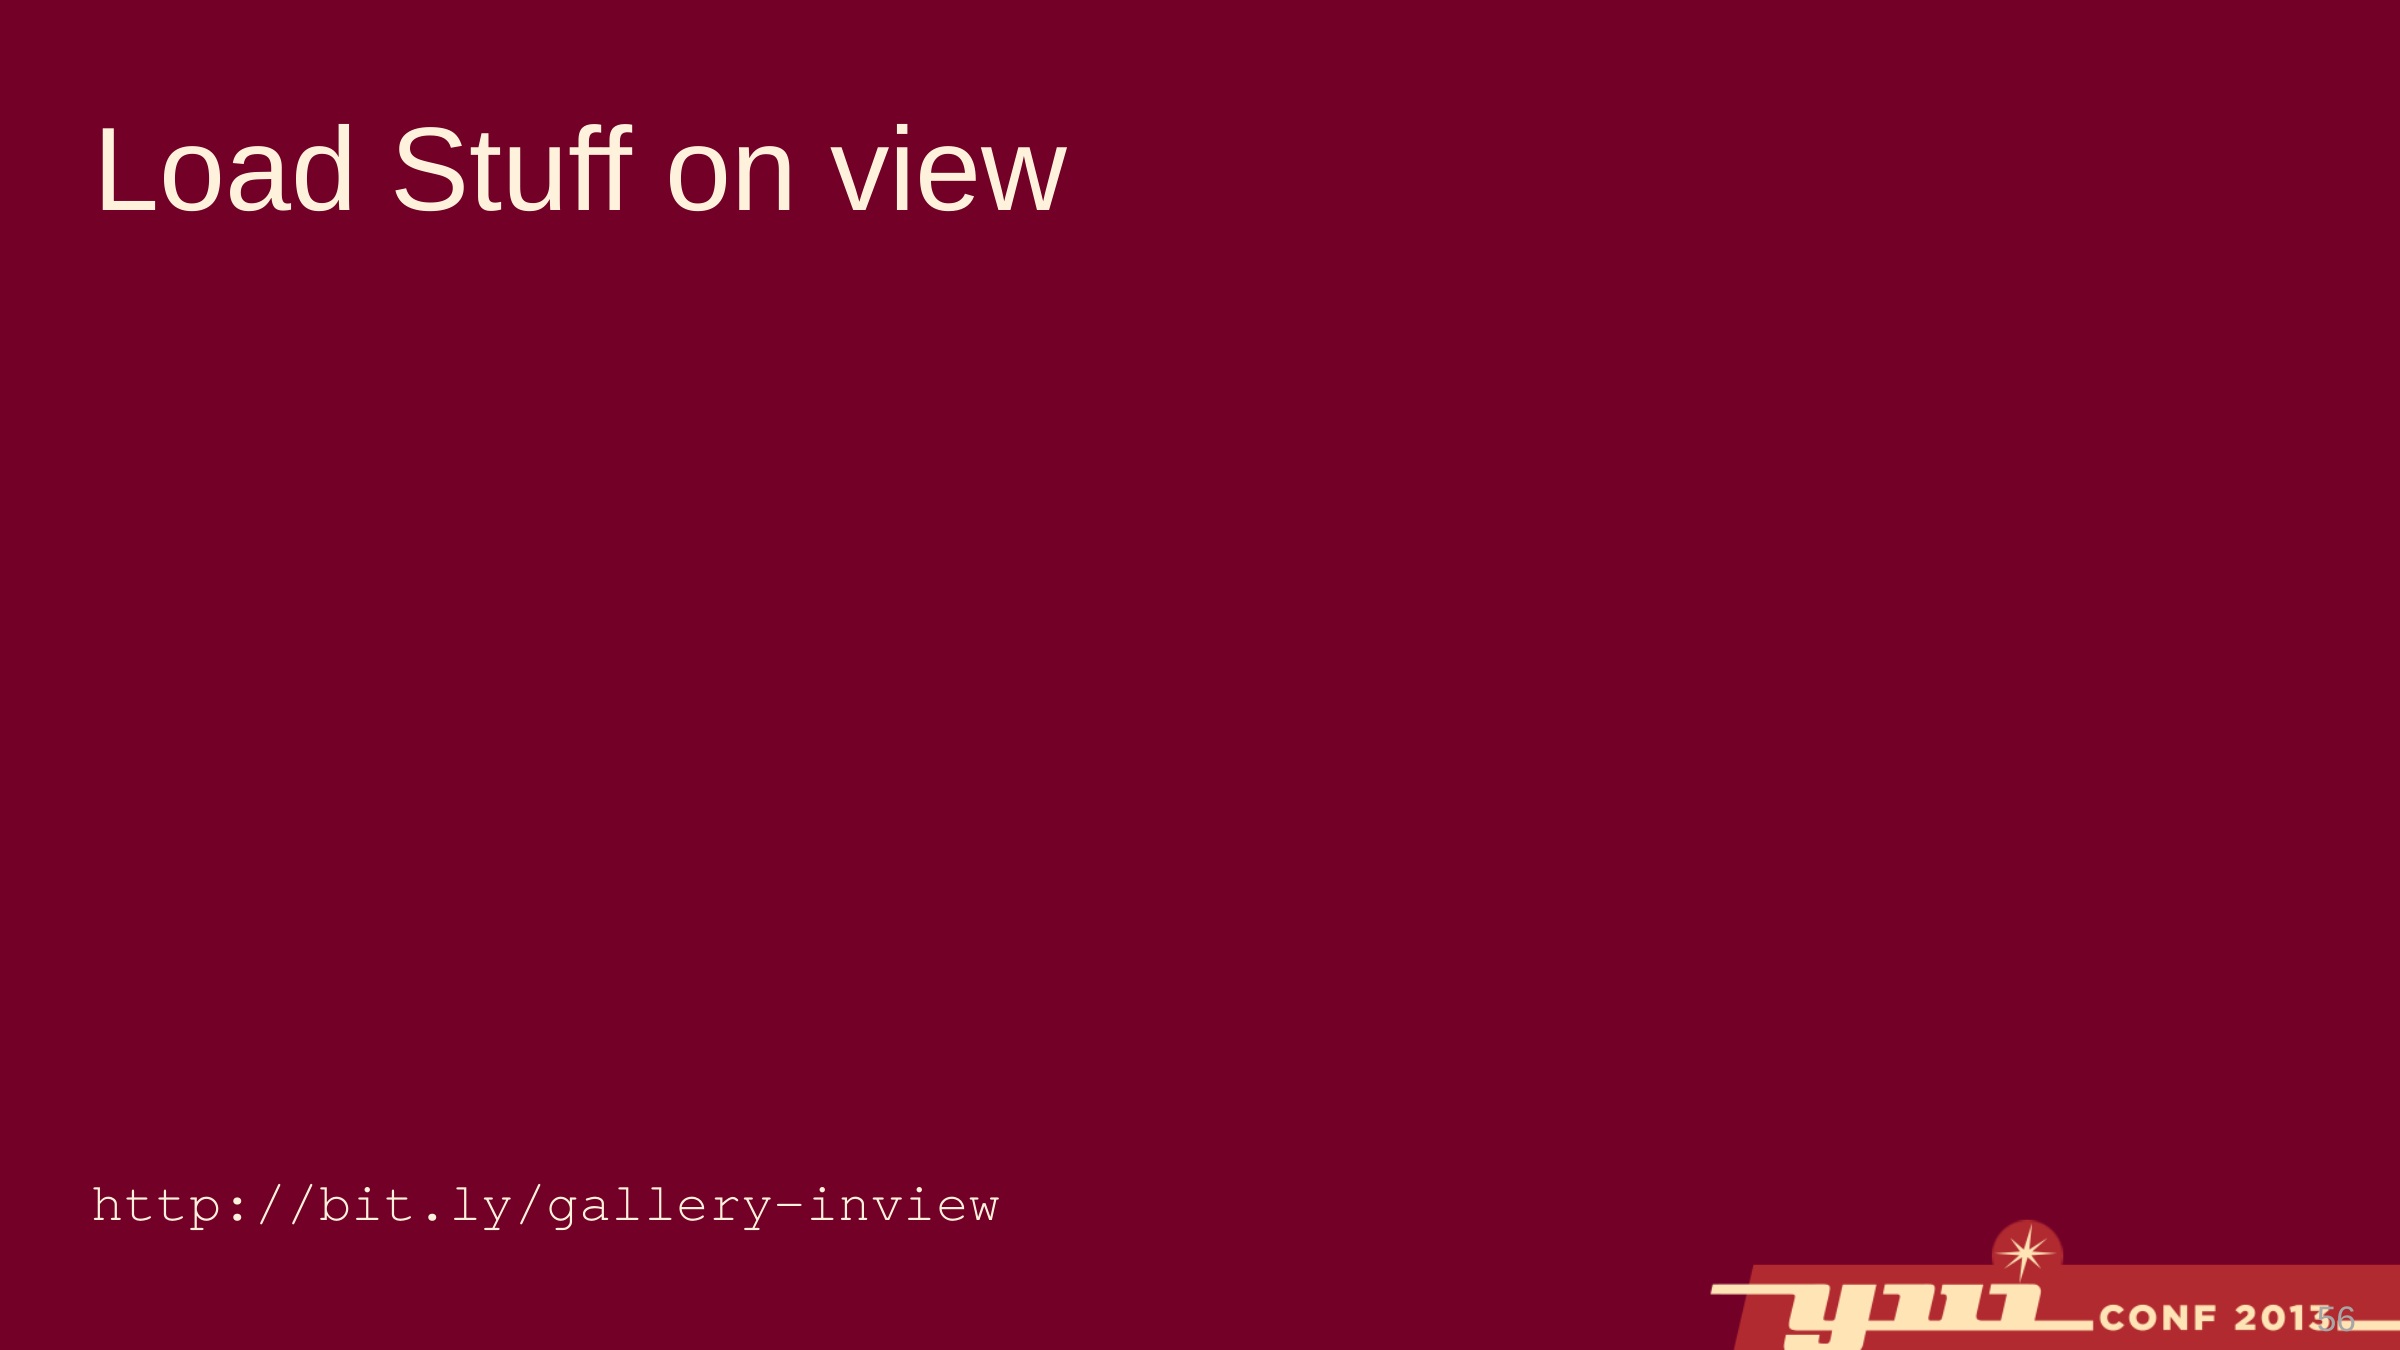

# Load Stuff on view
http://bit.ly/gallery-inview
56